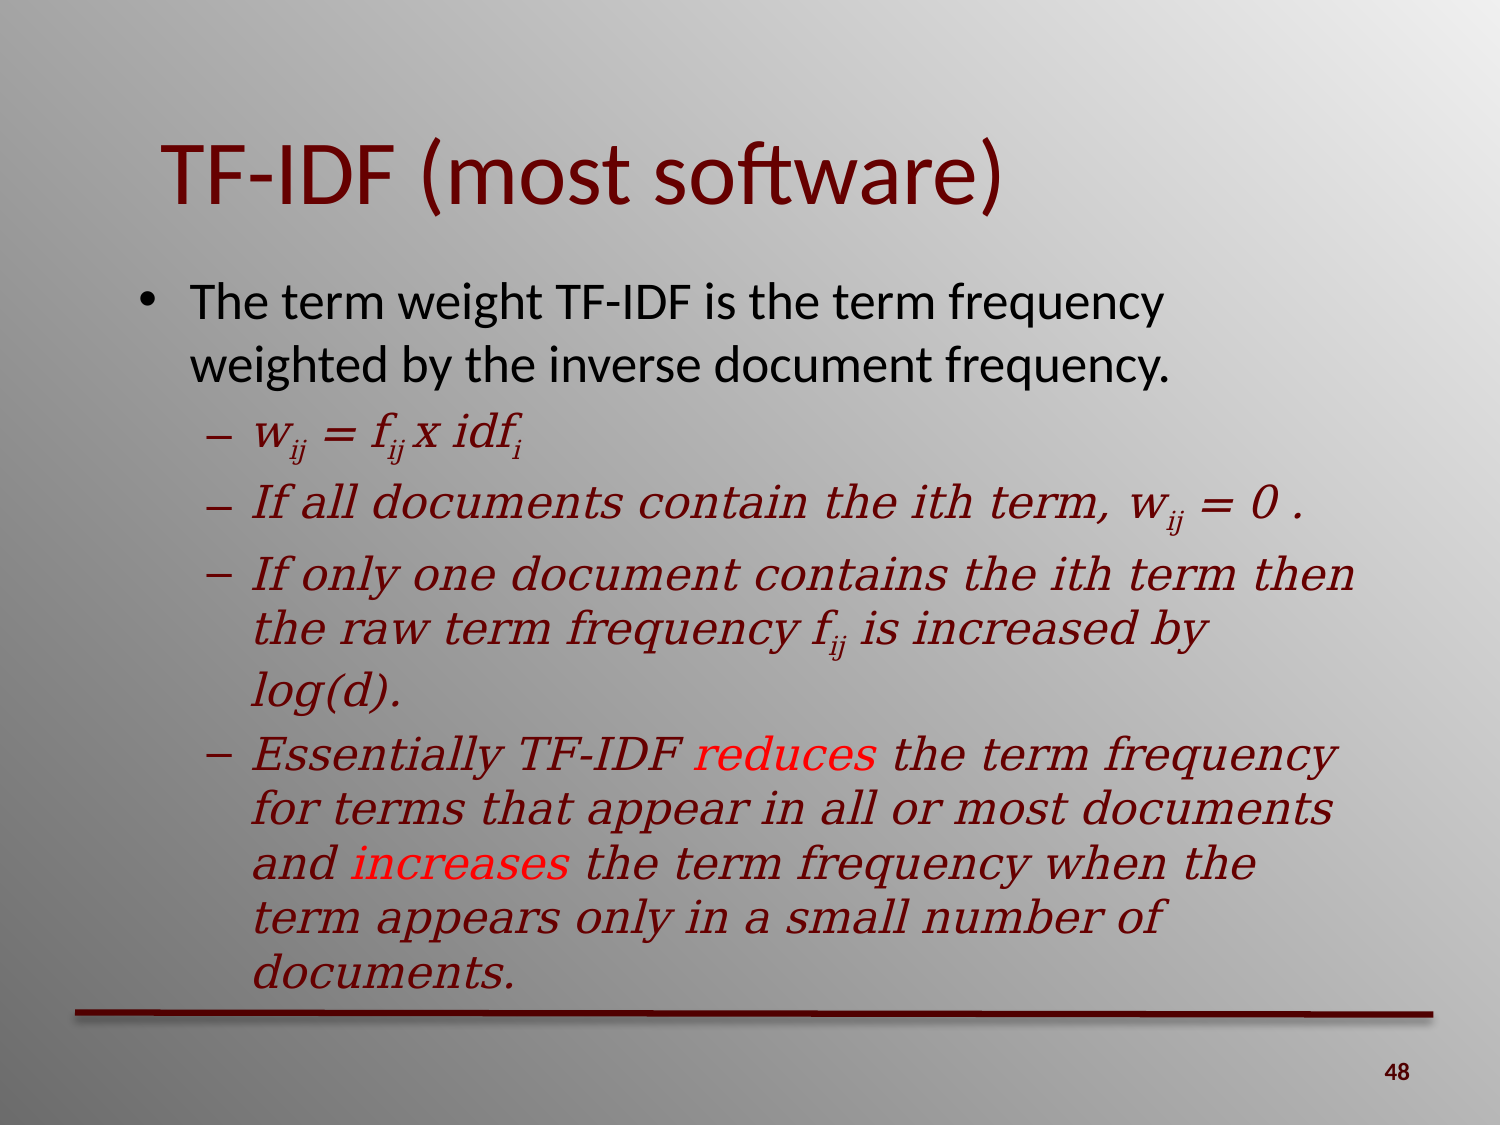

# TF-IDF (most software)
The term weight TF-IDF is the term frequency weighted by the inverse document frequency.
wij = fij x idfi
If all documents contain the ith term, wij = 0 .
If only one document contains the ith term then the raw term frequency fij is increased by log(d).
Essentially TF-IDF reduces the term frequency for terms that appear in all or most documents and increases the term frequency when the term appears only in a small number of documents.
48